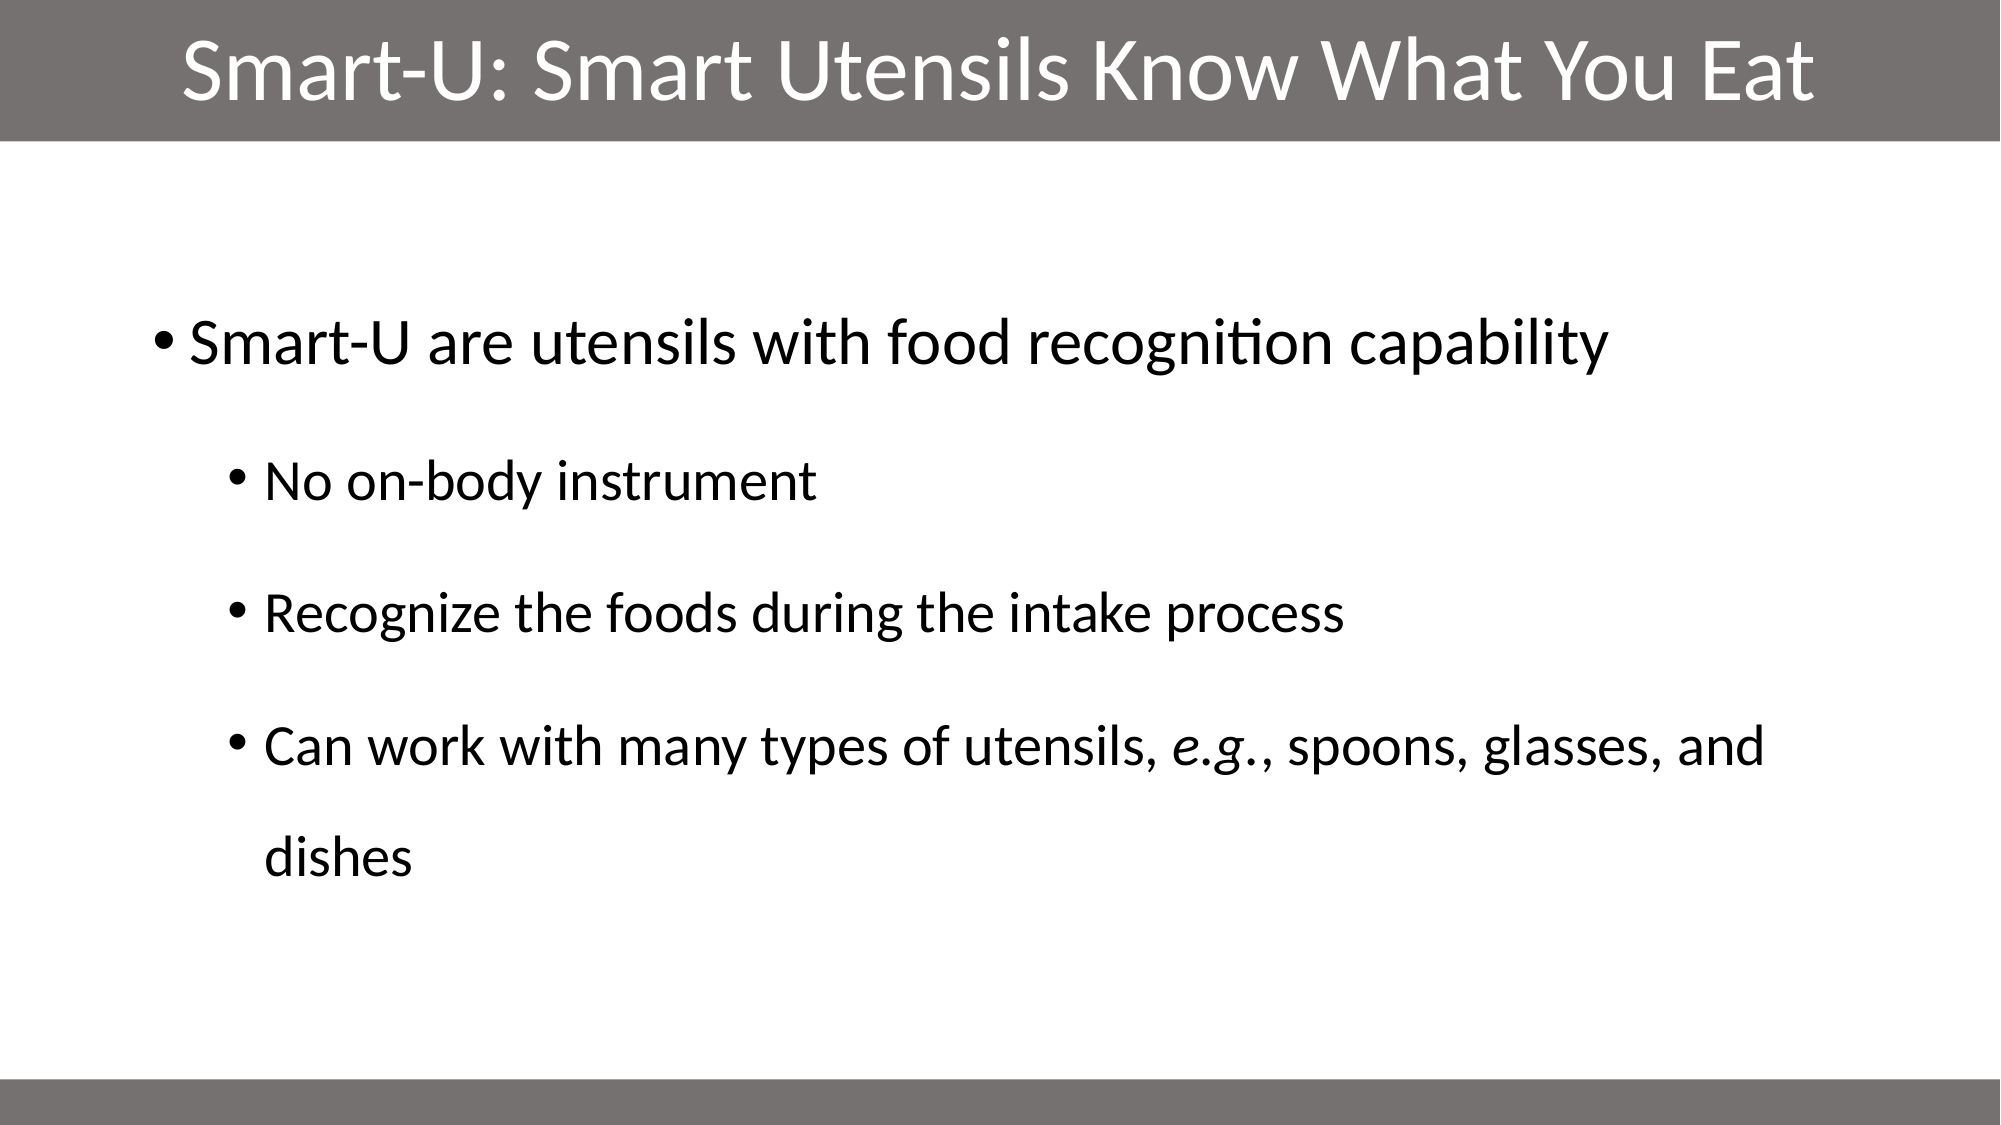

# Smart-U: Smart Utensils Know What You Eat
Smart-U are utensils with food recognition capability
No on-body instrument
Recognize the foods during the intake process
Can work with many types of utensils, e.g., spoons, glasses, and dishes